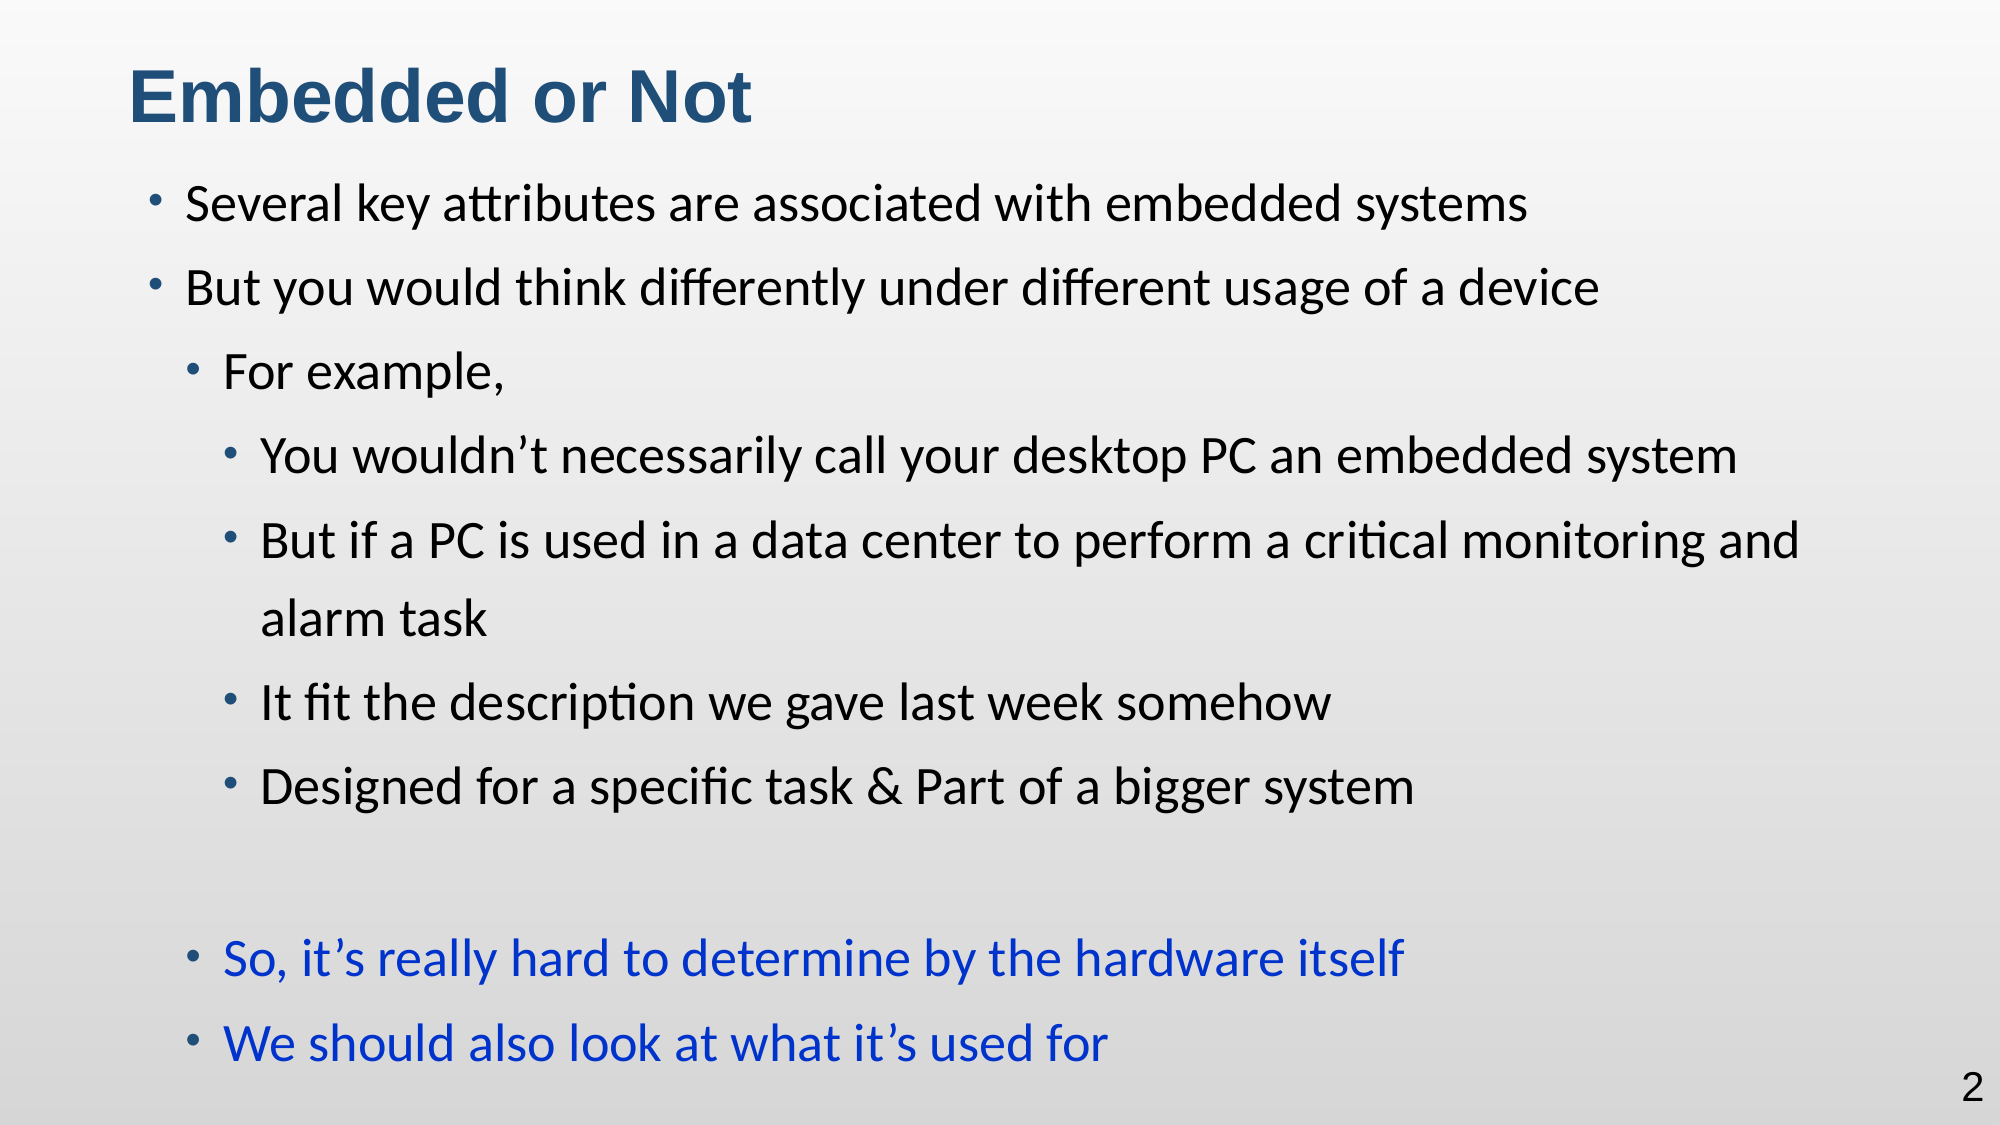

Embedded or Not
Several key attributes are associated with embedded systems
But you would think differently under different usage of a device
For example,
You wouldn’t necessarily call your desktop PC an embedded system
But if a PC is used in a data center to perform a critical monitoring and alarm task
It fit the description we gave last week somehow
Designed for a specific task & Part of a bigger system

So, it’s really hard to determine by the hardware itself
We should also look at what it’s used for
2